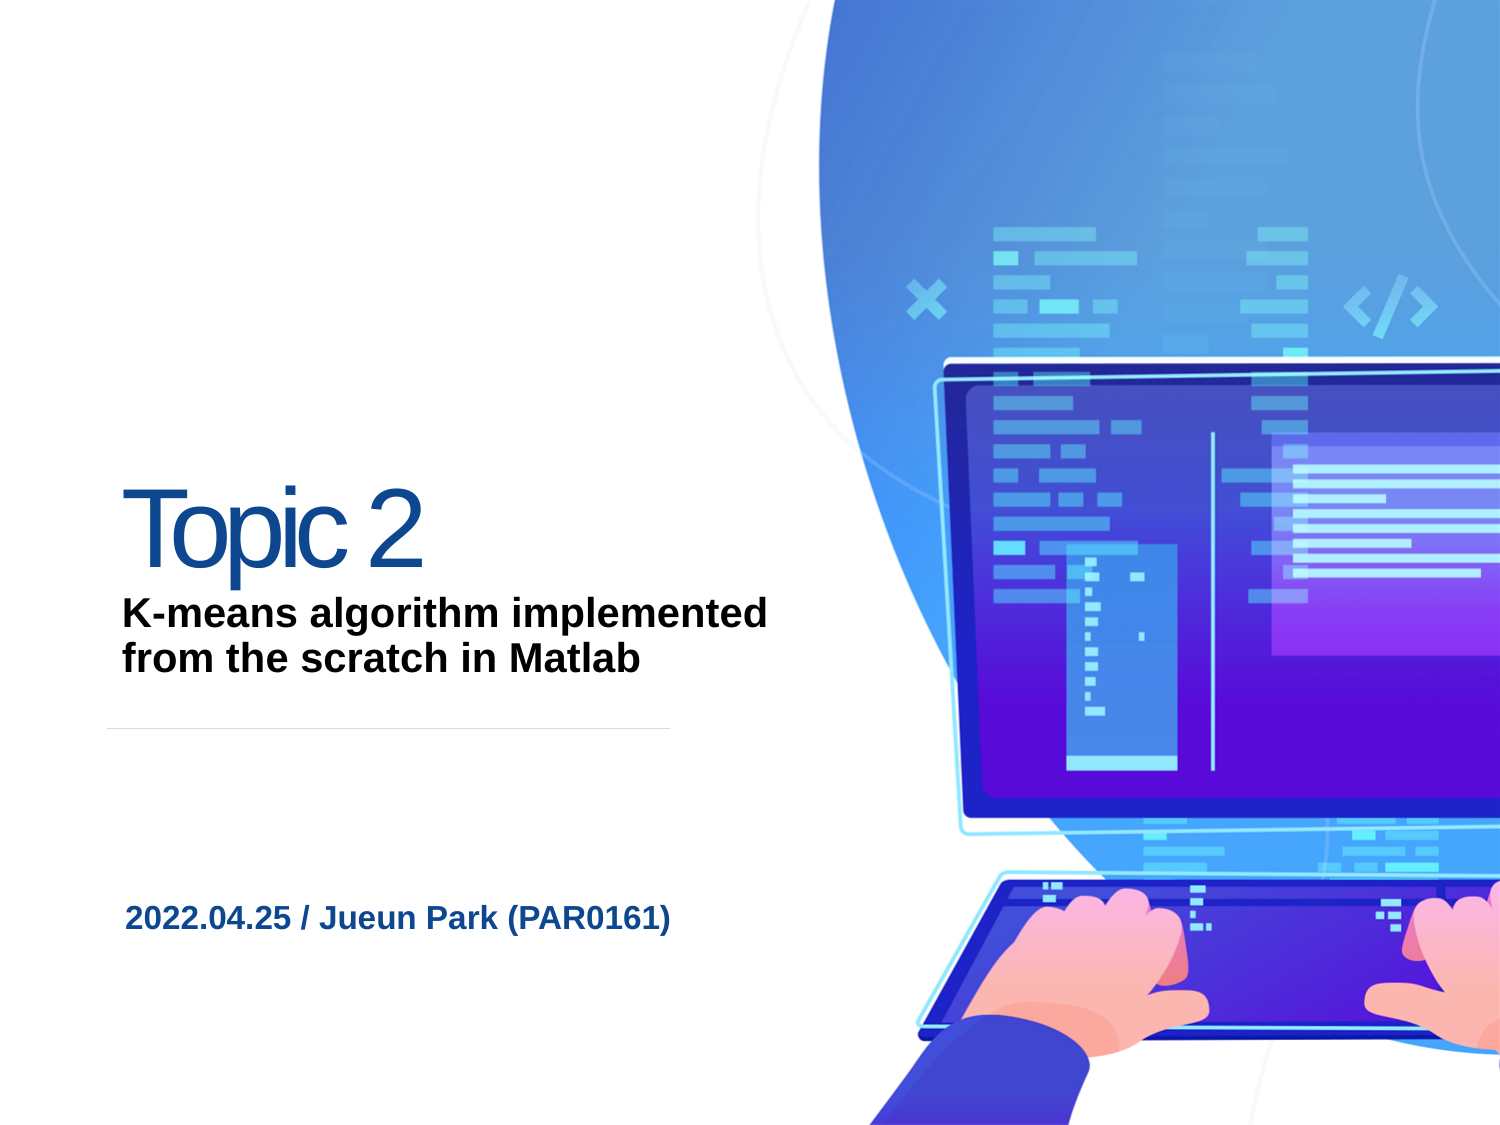

Topic 2
K-means algorithm implemented
from the scratch in Matlab
2022.04.25 / Jueun Park (PAR0161)